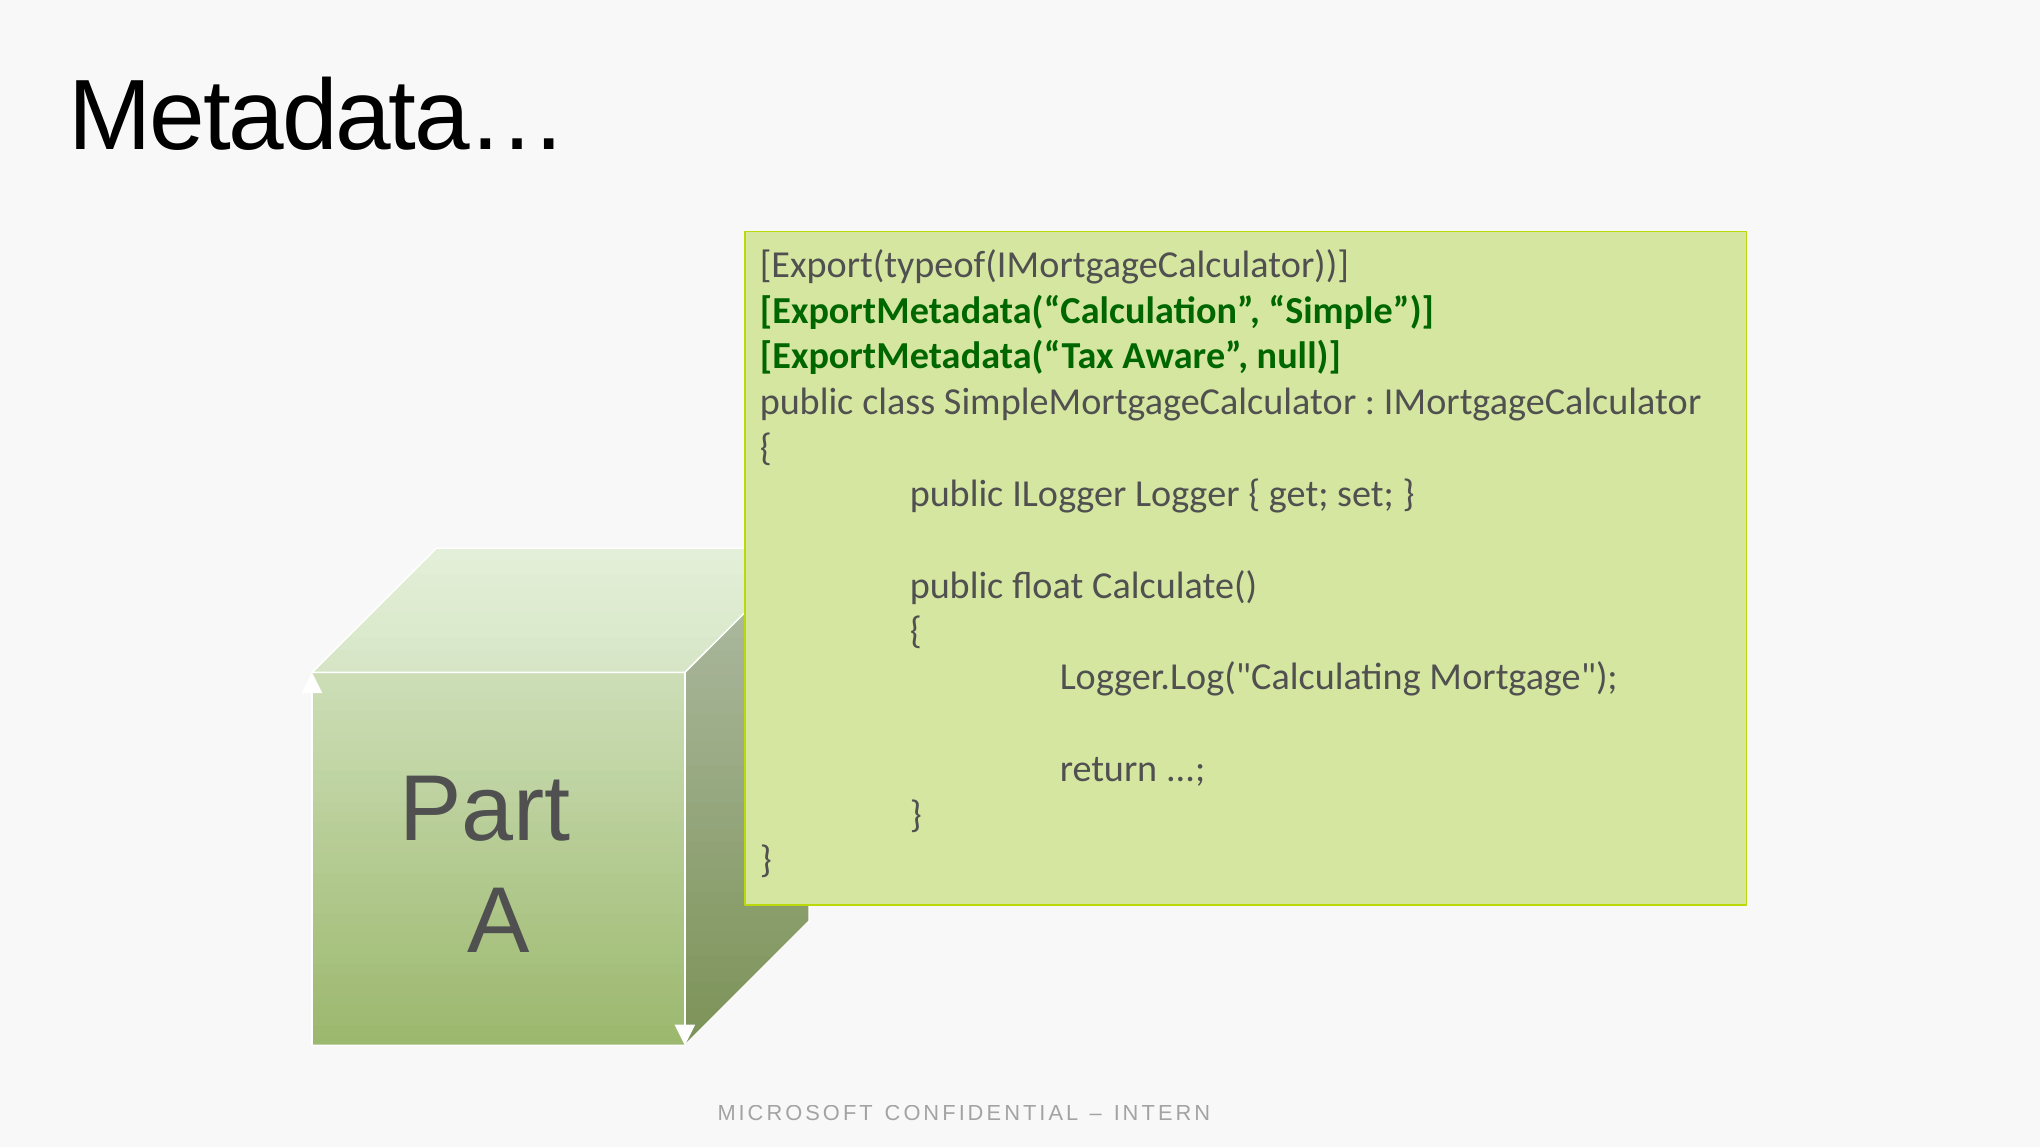

# Metadata…
[Export(typeof(IMortgageCalculator))]
[ExportMetadata(“Calculation”, “Simple”)]
[ExportMetadata(“Tax Aware”, null)]
public class SimpleMortgageCalculator : IMortgageCalculator
{
	public ILogger Logger { get; set; }

	public float Calculate()
	{
		Logger.Log("Calculating Mortgage");

		return ...;
	}
}
Part
A